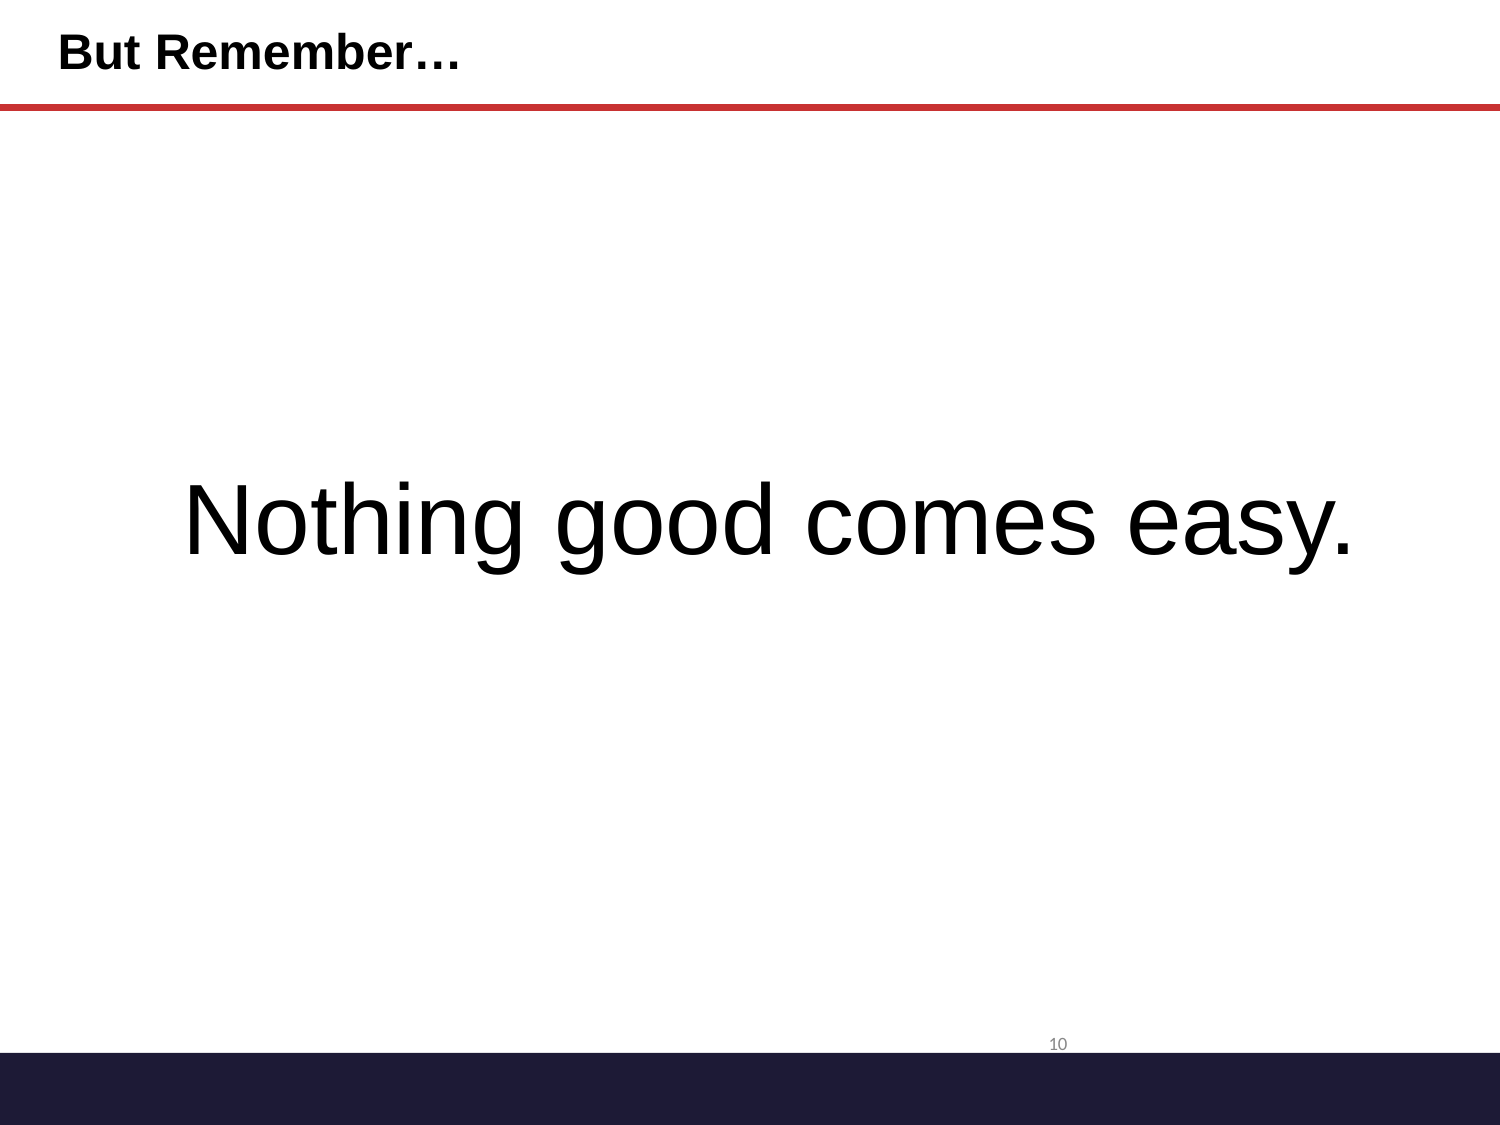

# But Remember…

Nothing good comes easy.
10